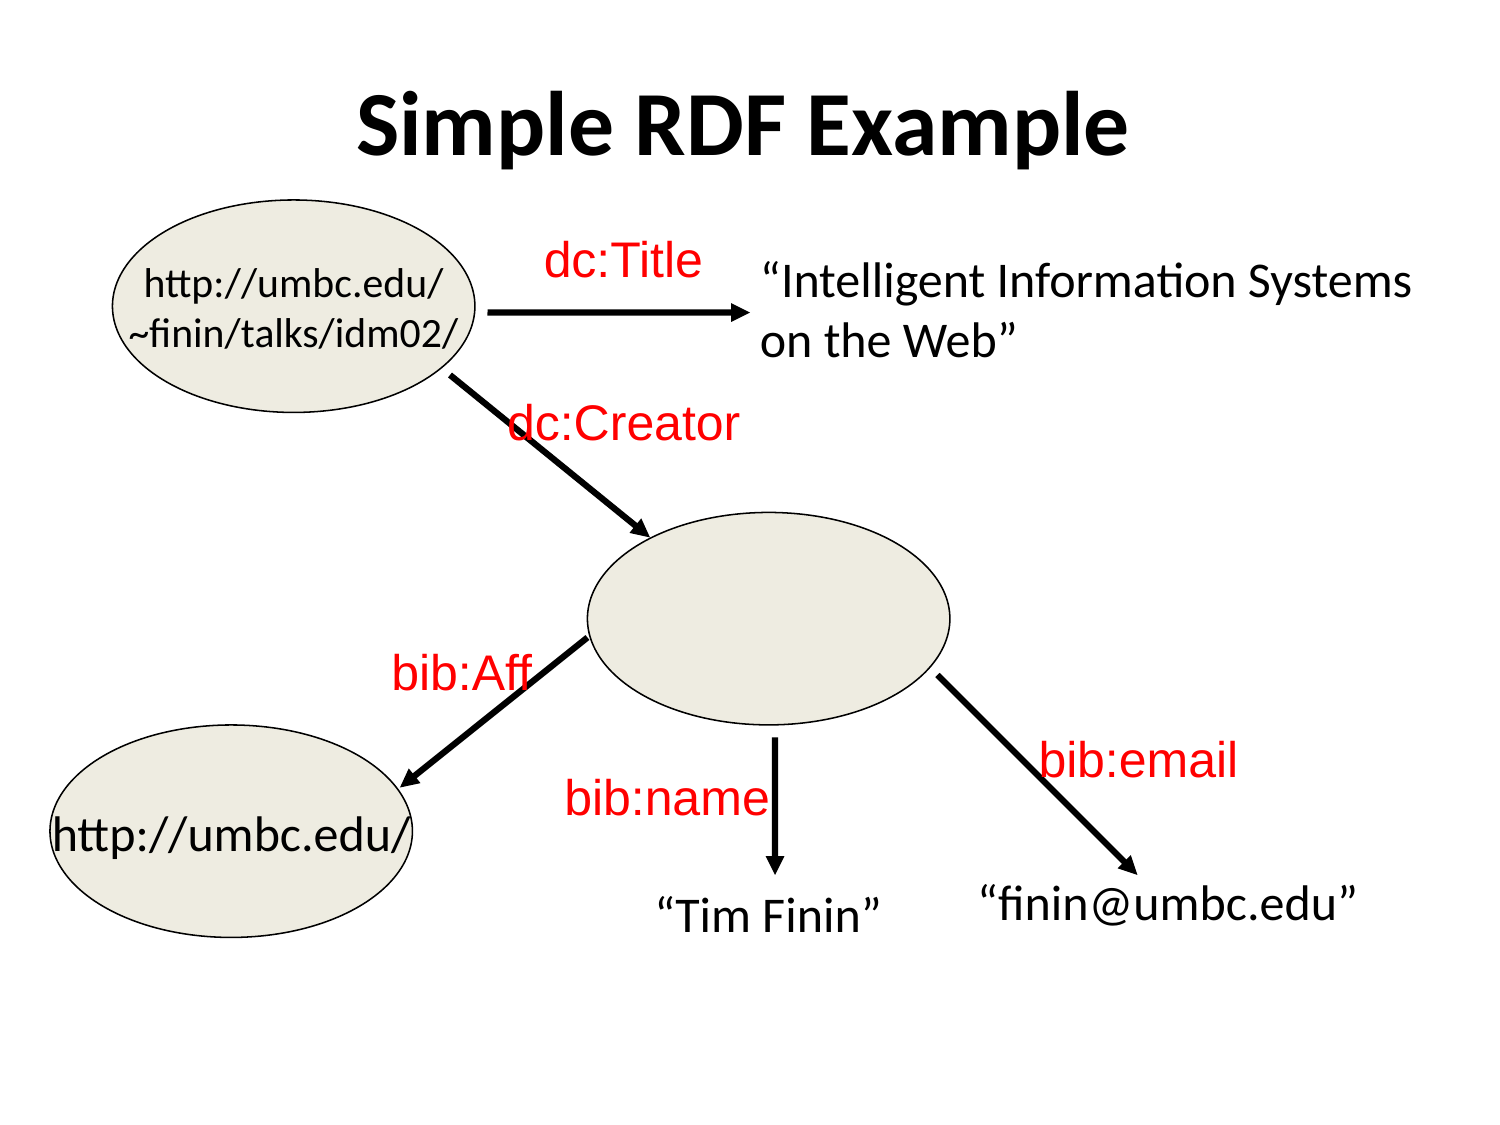

# Simple RDF Example
http://umbc.edu/
~finin/talks/idm02/
dc:Title
“Intelligent Information Systems
on the Web”

dc:Creator

bib:Aff

bib:email
http://umbc.edu/

bib:name
“finin@umbc.edu”
“Tim Finin”